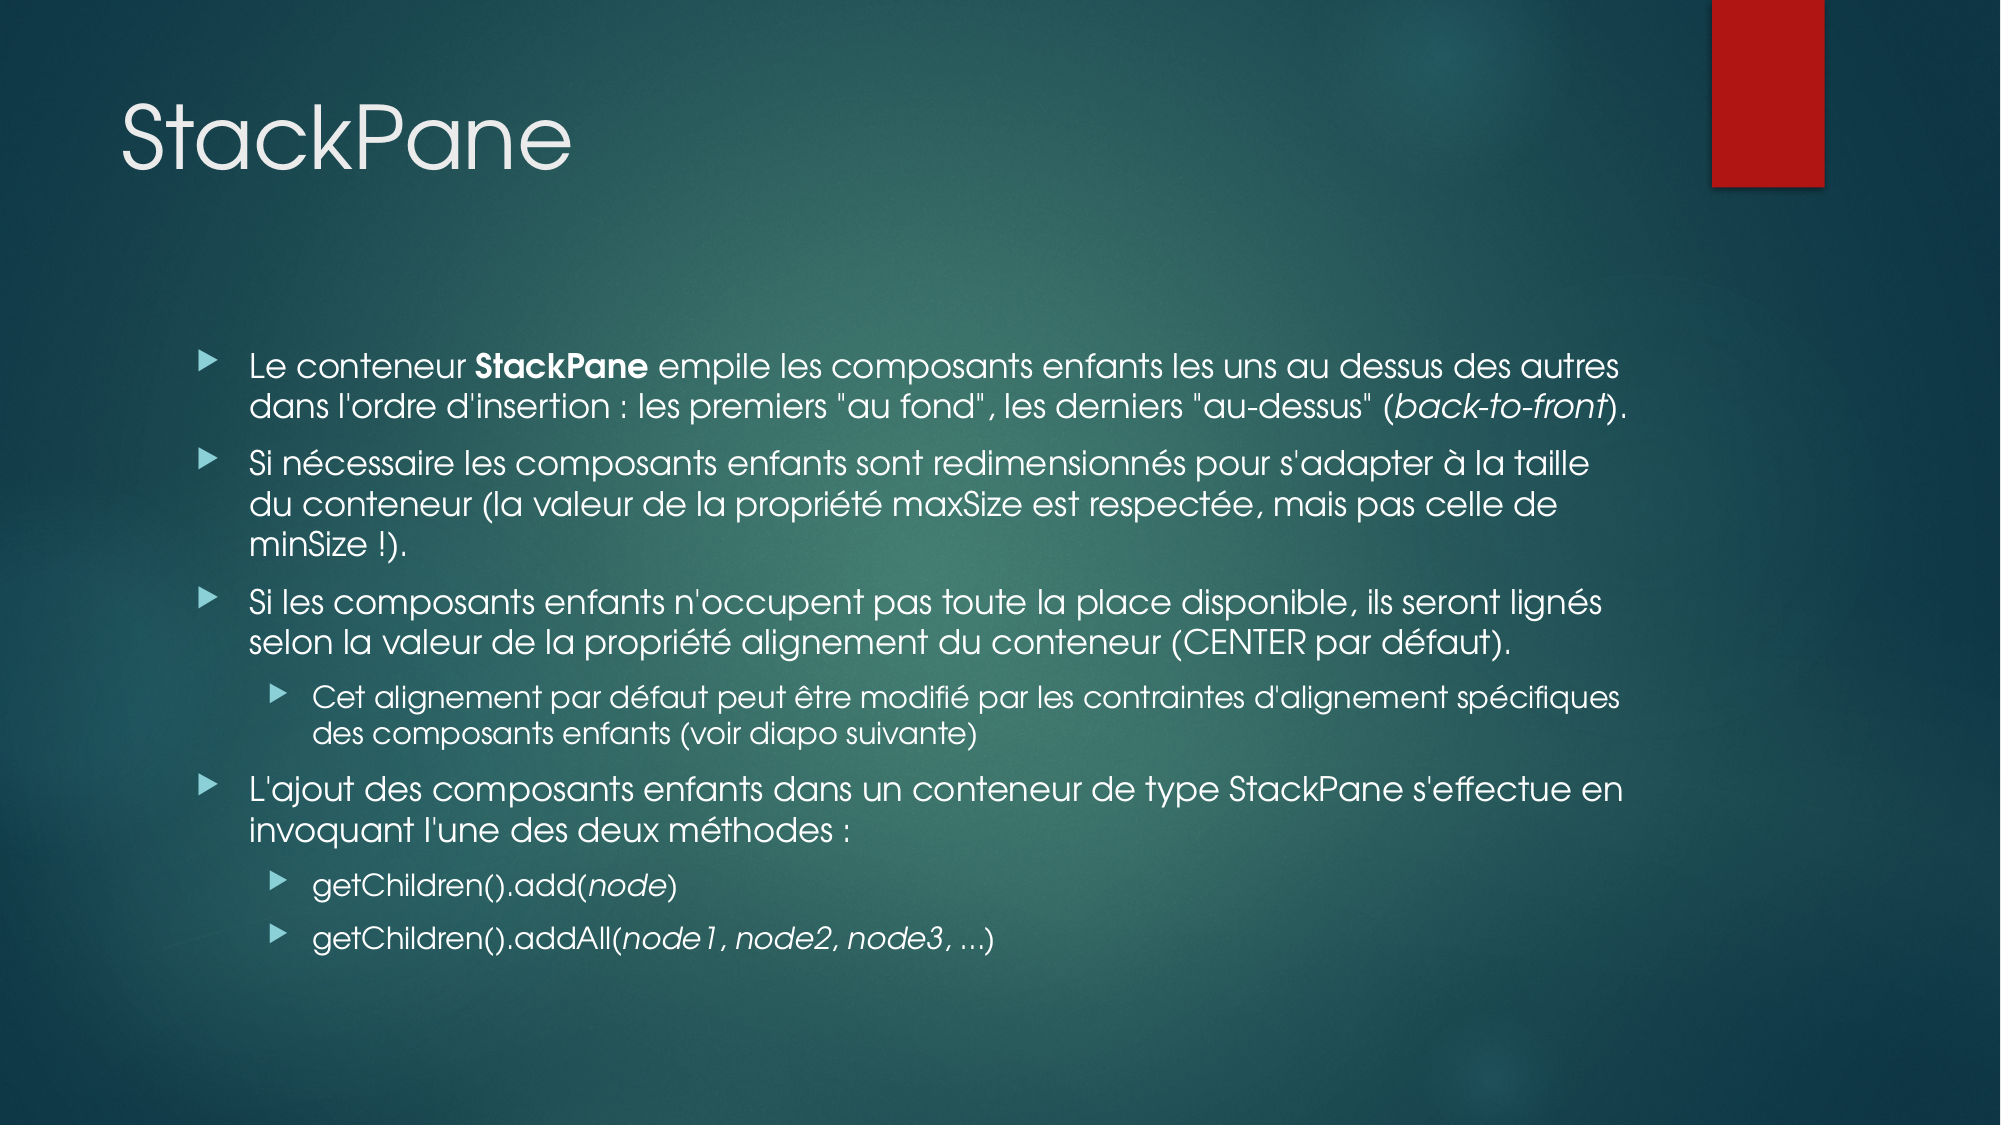

# StackPane
Le conteneur StackPane empile les composants enfants les uns au dessus des autres dans l'ordre d'insertion : les premiers "au fond", les derniers "au-dessus" (back-to-front).
Si nécessaire les composants enfants sont redimensionnés pour s'adapter à la taille du conteneur (la valeur de la propriété maxSize est respectée, mais pas celle de minSize !).
Si les composants enfants n'occupent pas toute la place disponible, ils seront lignés selon la valeur de la propriété alignement du conteneur (CENTER par défaut).
Cet alignement par défaut peut être modifié par les contraintes d'alignement spécifiques des composants enfants (voir diapo suivante)
L'ajout des composants enfants dans un conteneur de type StackPane s'effectue en invoquant l'une des deux méthodes :
getChildren().add(node)
getChildren().addAll(node1, node2, node3, …)